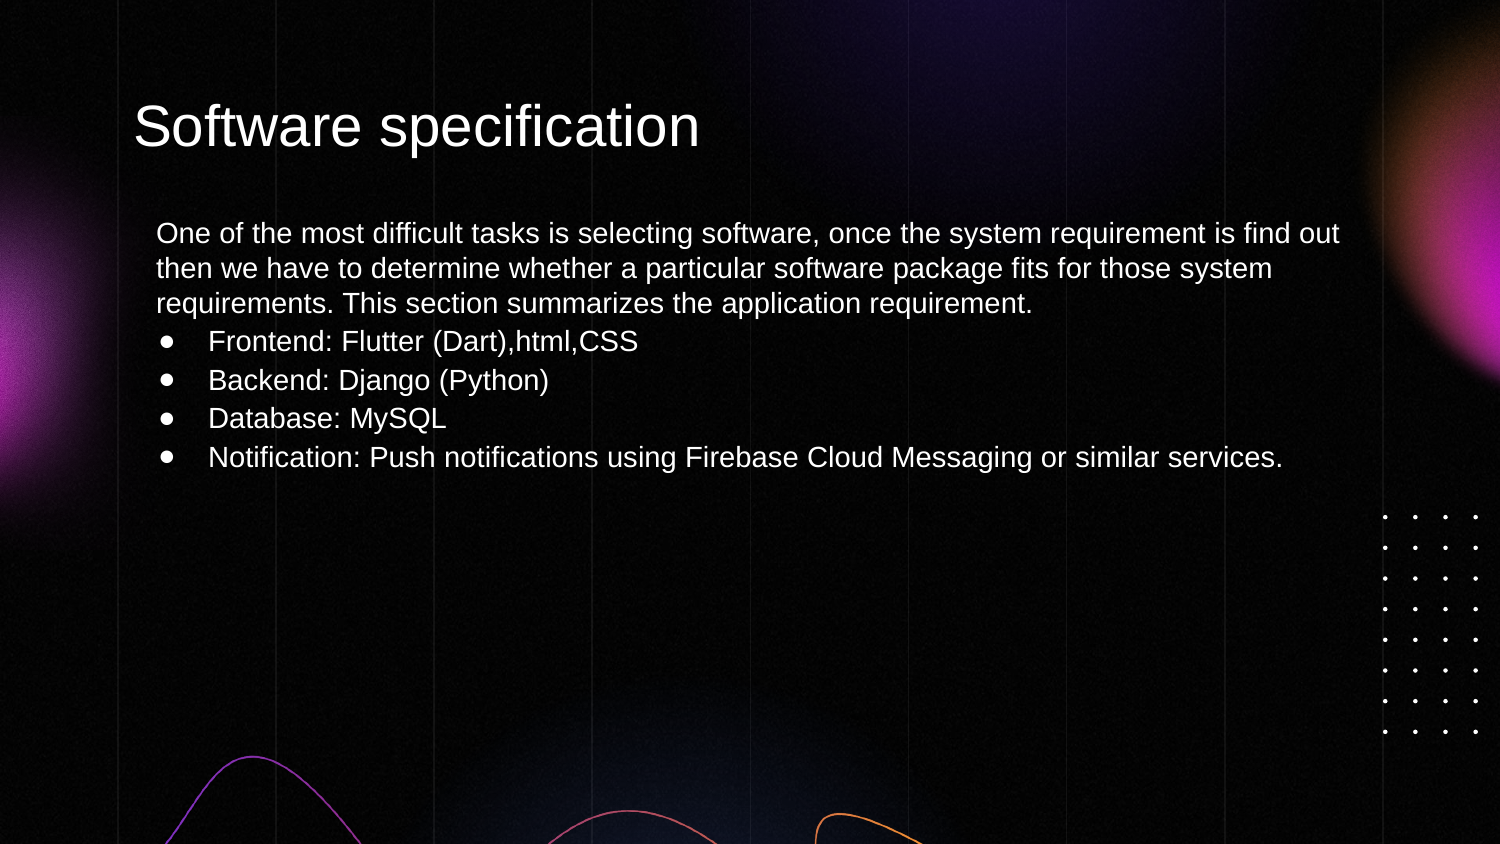

# Software specification
One of the most difficult tasks is selecting software, once the system requirement is find out then we have to determine whether a particular software package fits for those system requirements. This section summarizes the application requirement.
Frontend: Flutter (Dart),html,CSS
Backend: Django (Python)
Database: MySQL
Notification: Push notifications using Firebase Cloud Messaging or similar services.